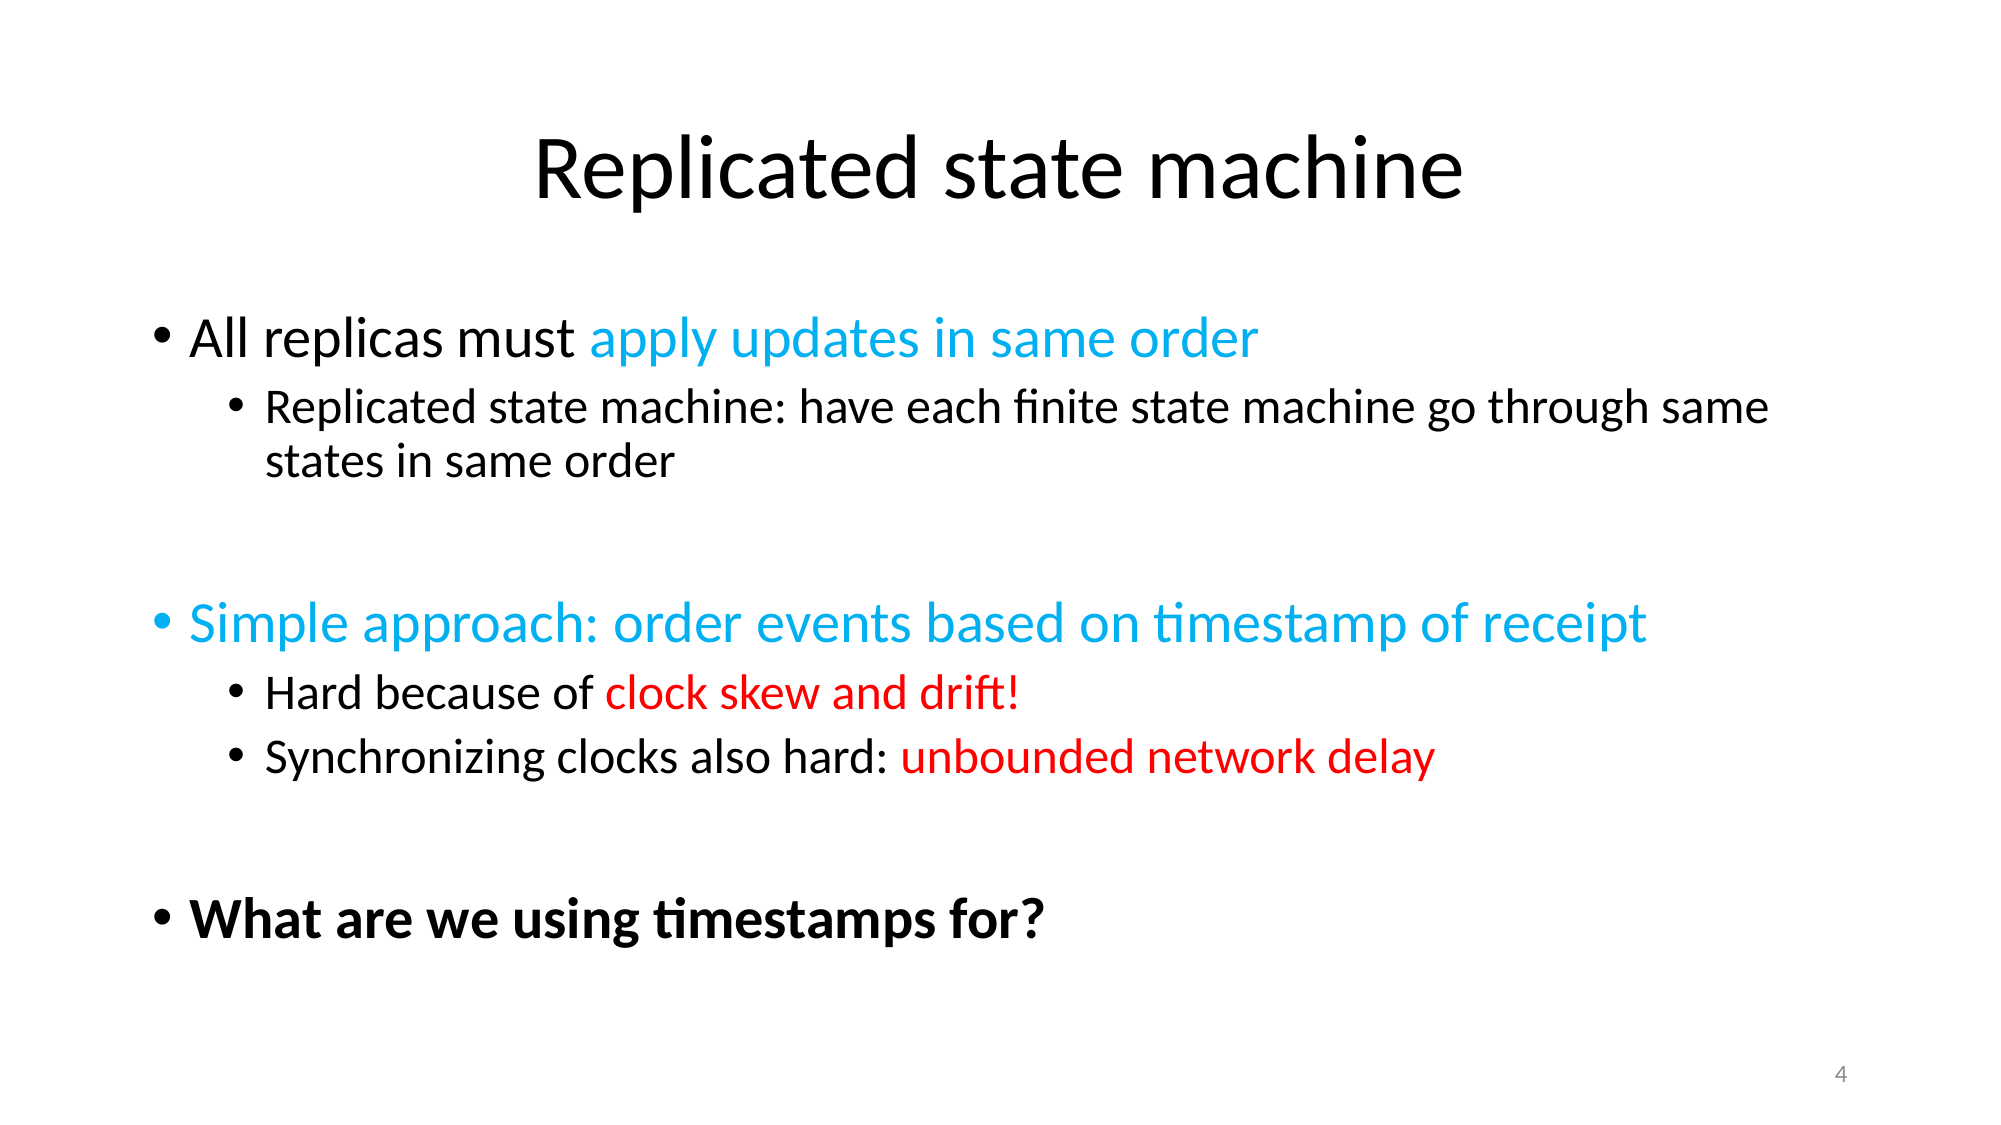

# Replicated state machine
All replicas must apply updates in same order
Replicated state machine: have each finite state machine go through same states in same order

Simple approach: order events based on timestamp of receipt
Hard because of clock skew and drift!
Synchronizing clocks also hard: unbounded network delay

What are we using timestamps for?
4